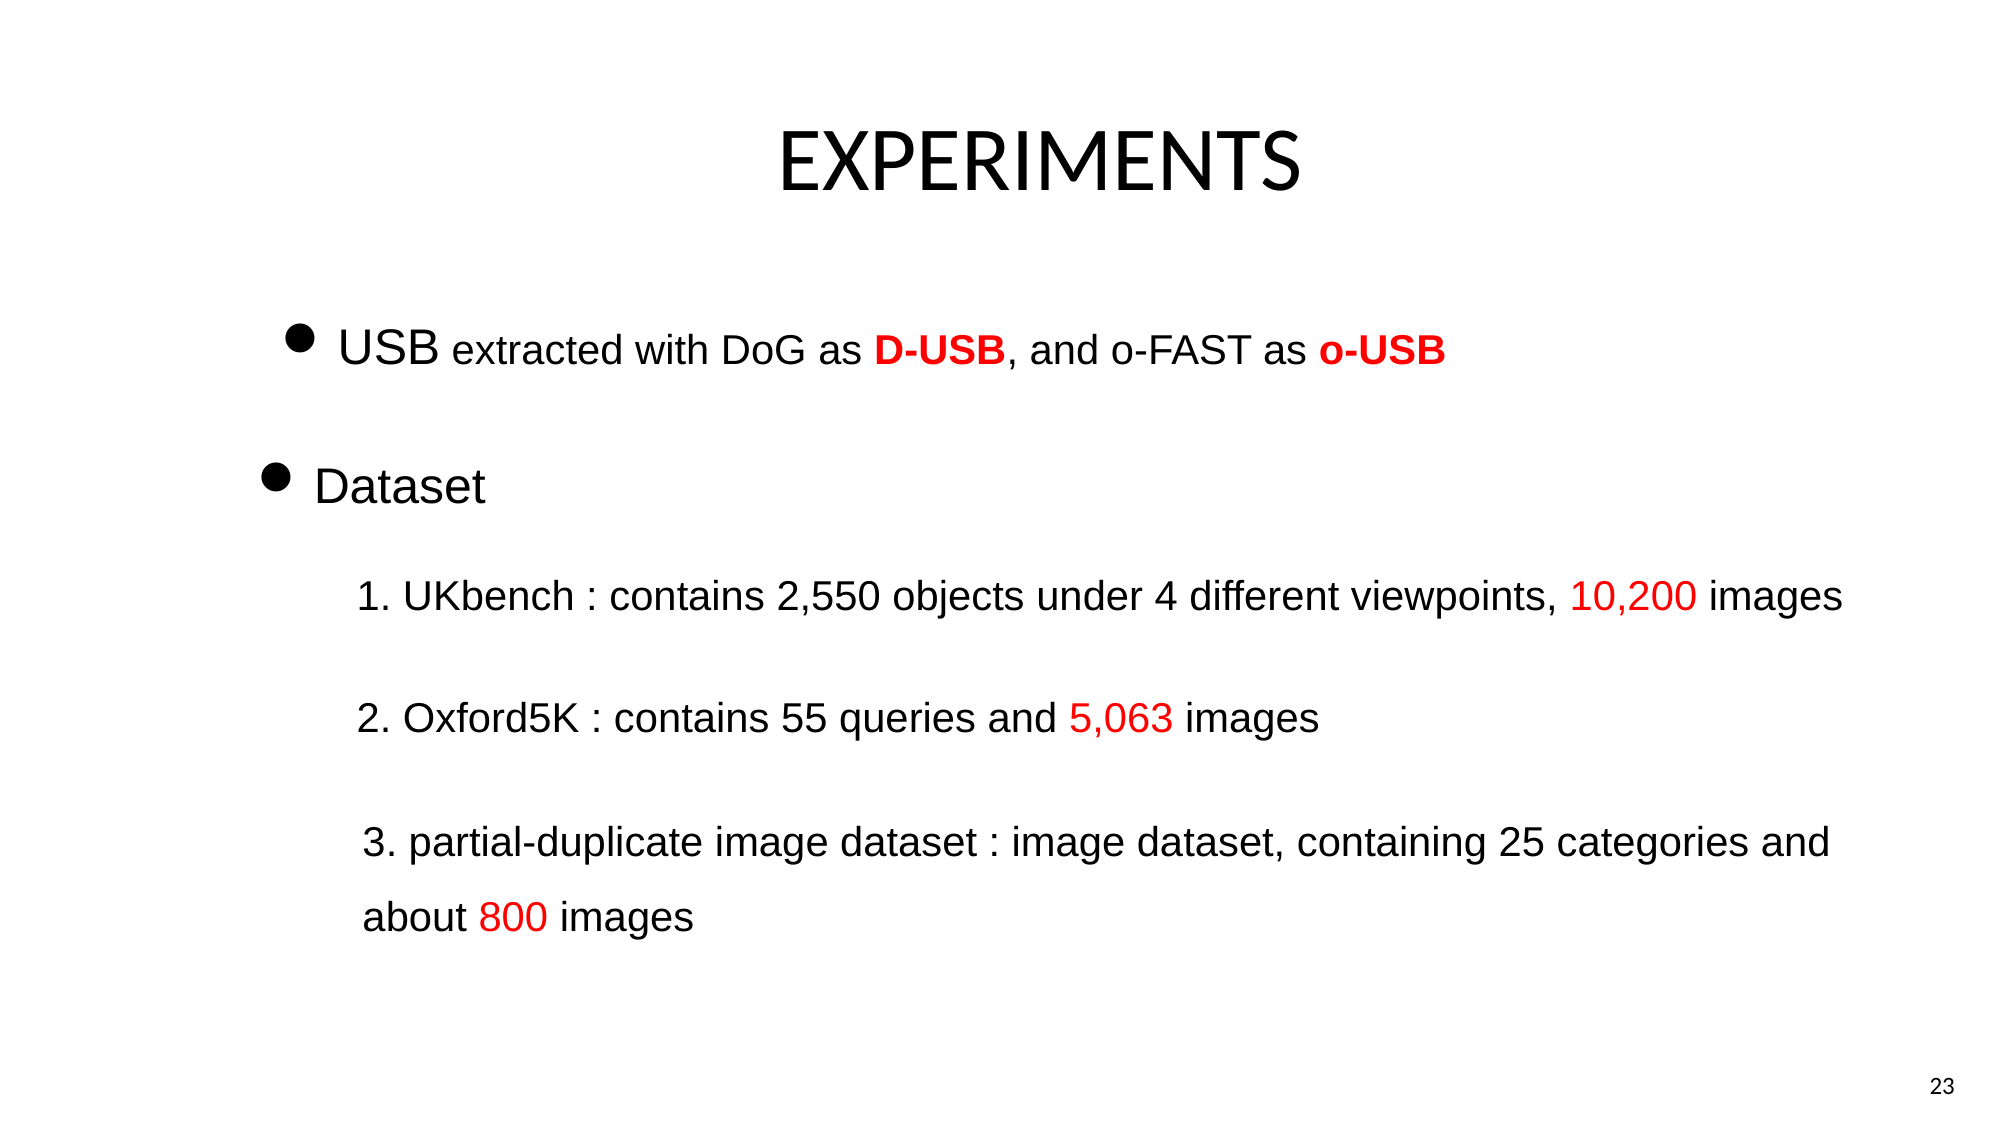

# EXPERIMENTS
USB extracted with DoG as D-USB, and o-FAST as o-USB
Dataset
1. UKbench : contains 2,550 objects under 4 different viewpoints, 10,200 images
2. Oxford5K : contains 55 queries and 5,063 images
collect a partial-duplicate
3. partial-duplicate image dataset : image dataset, containing 25 categories and about 800 images
23